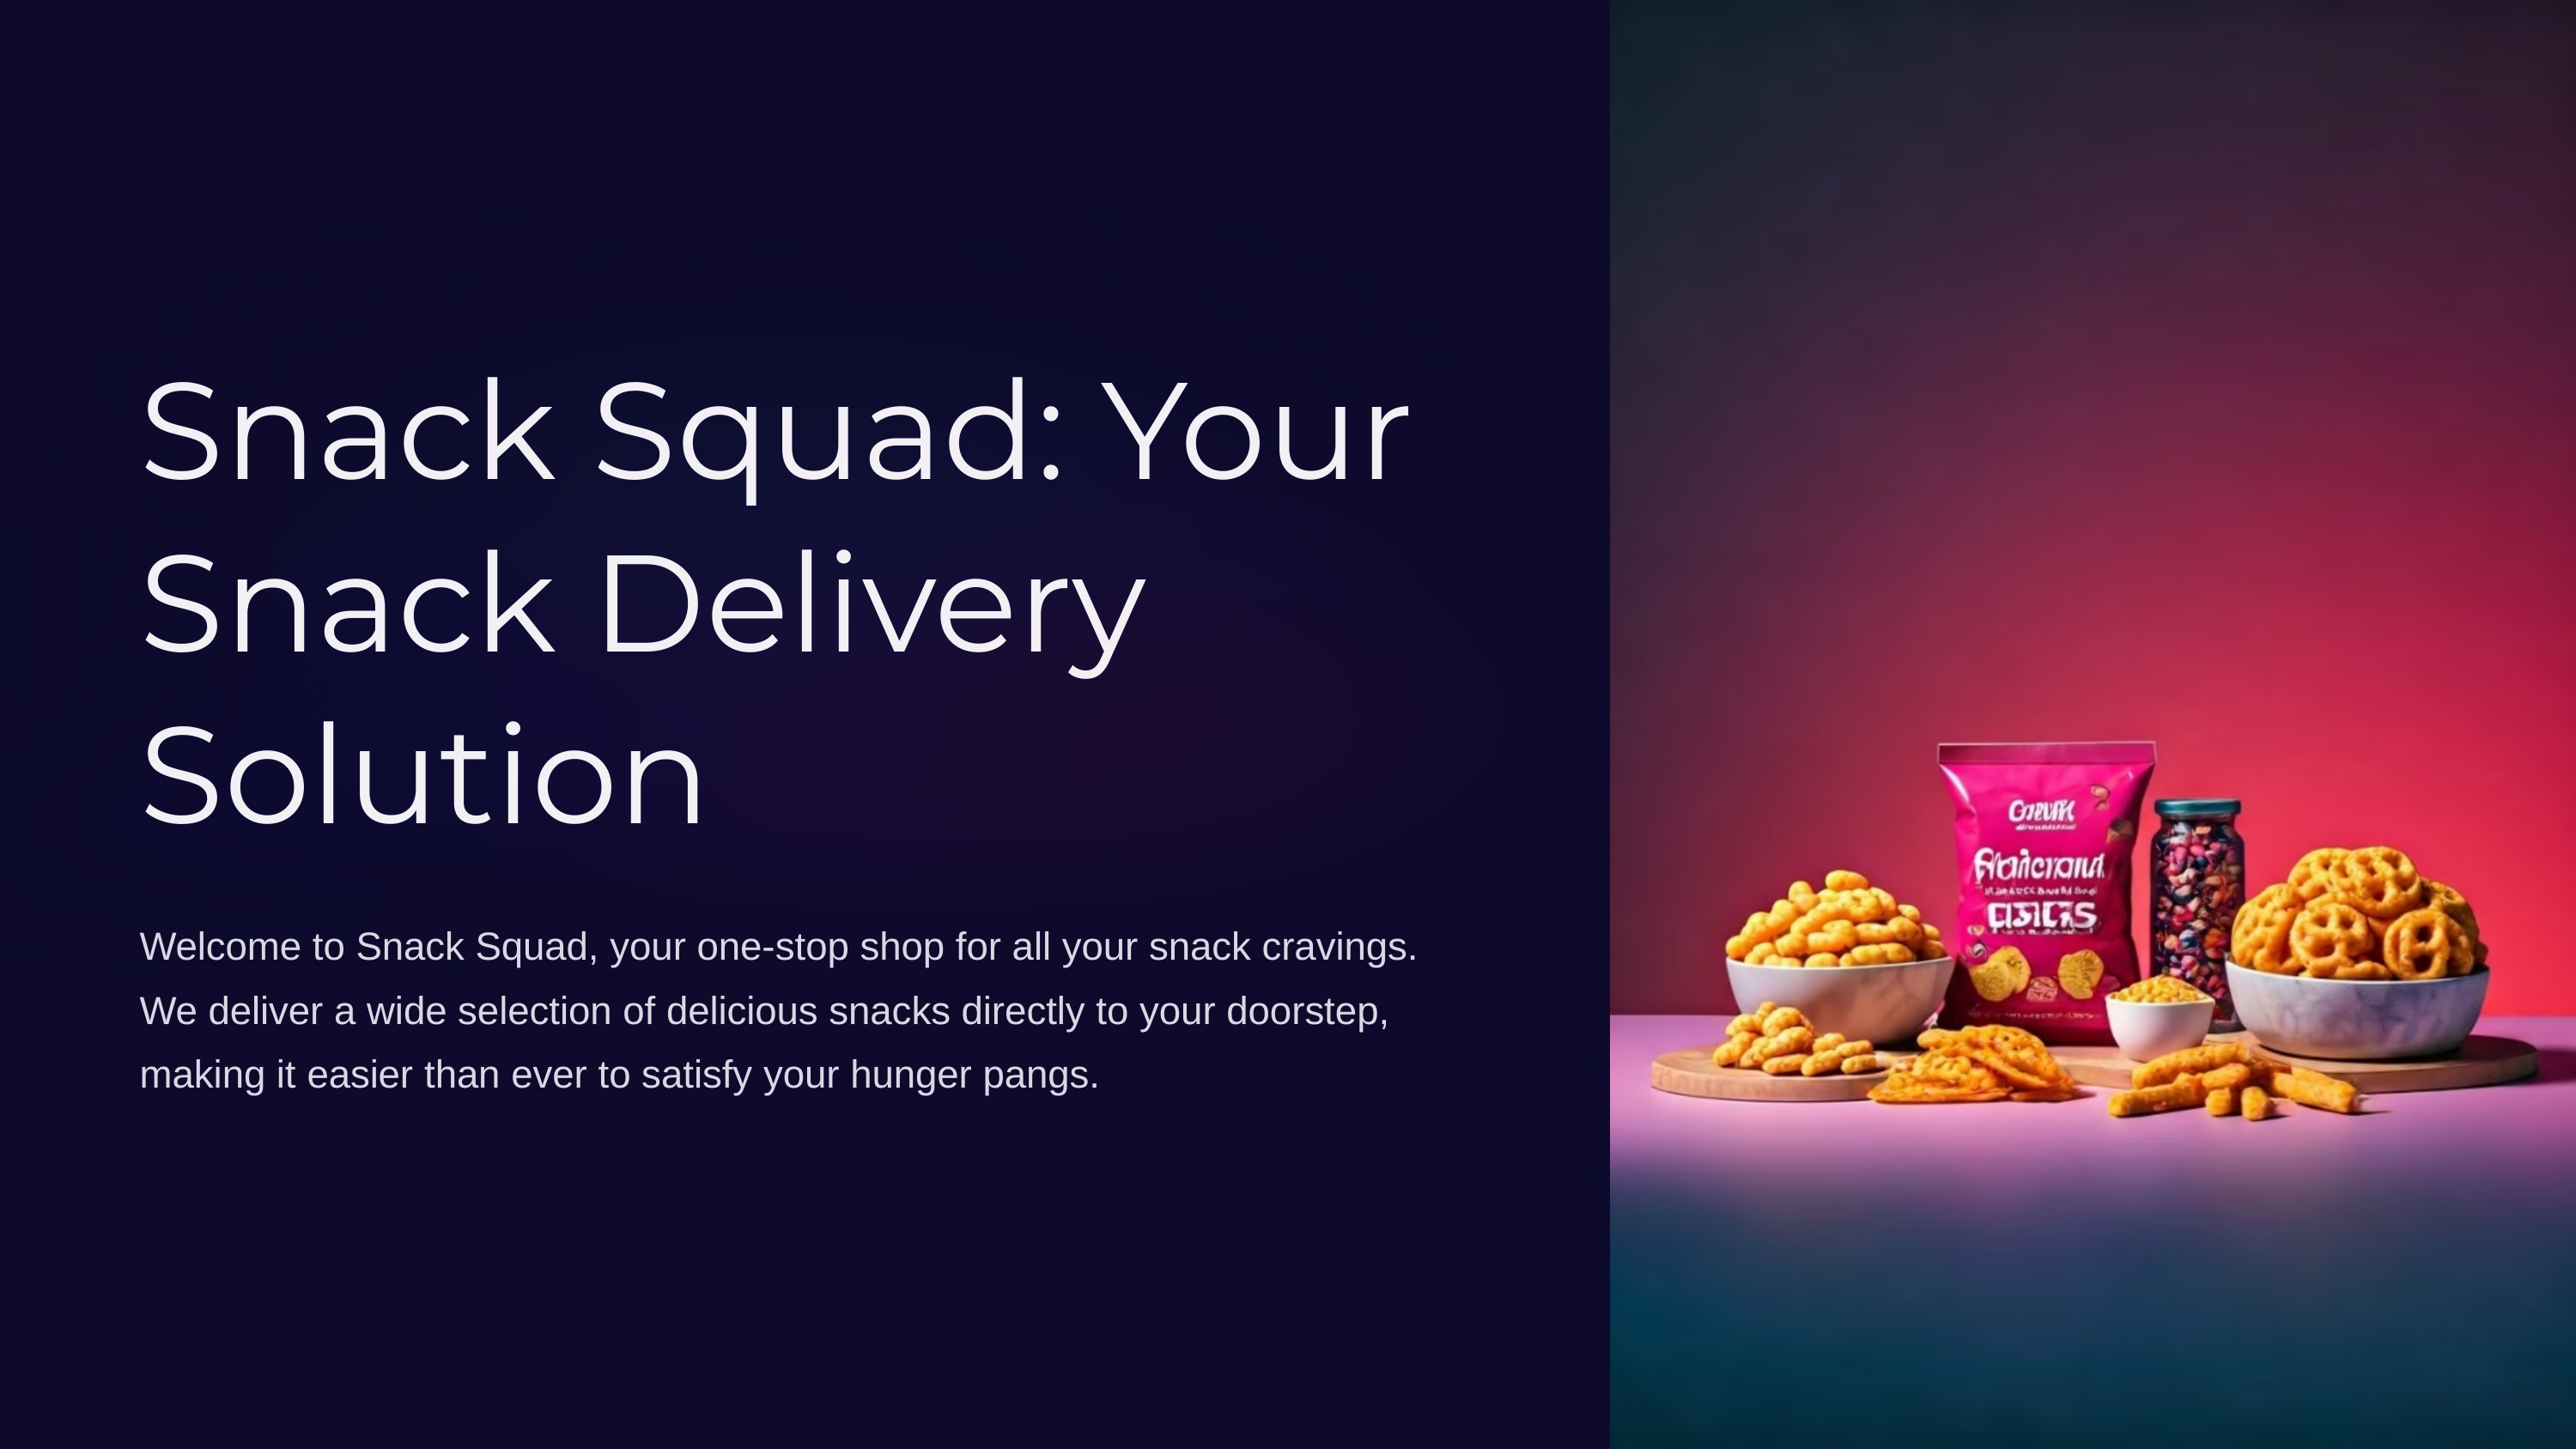

Snack Squad: Your Snack Delivery Solution
Welcome to Snack Squad, your one-stop shop for all your snack cravings. We deliver a wide selection of delicious snacks directly to your doorstep, making it easier than ever to satisfy your hunger pangs.